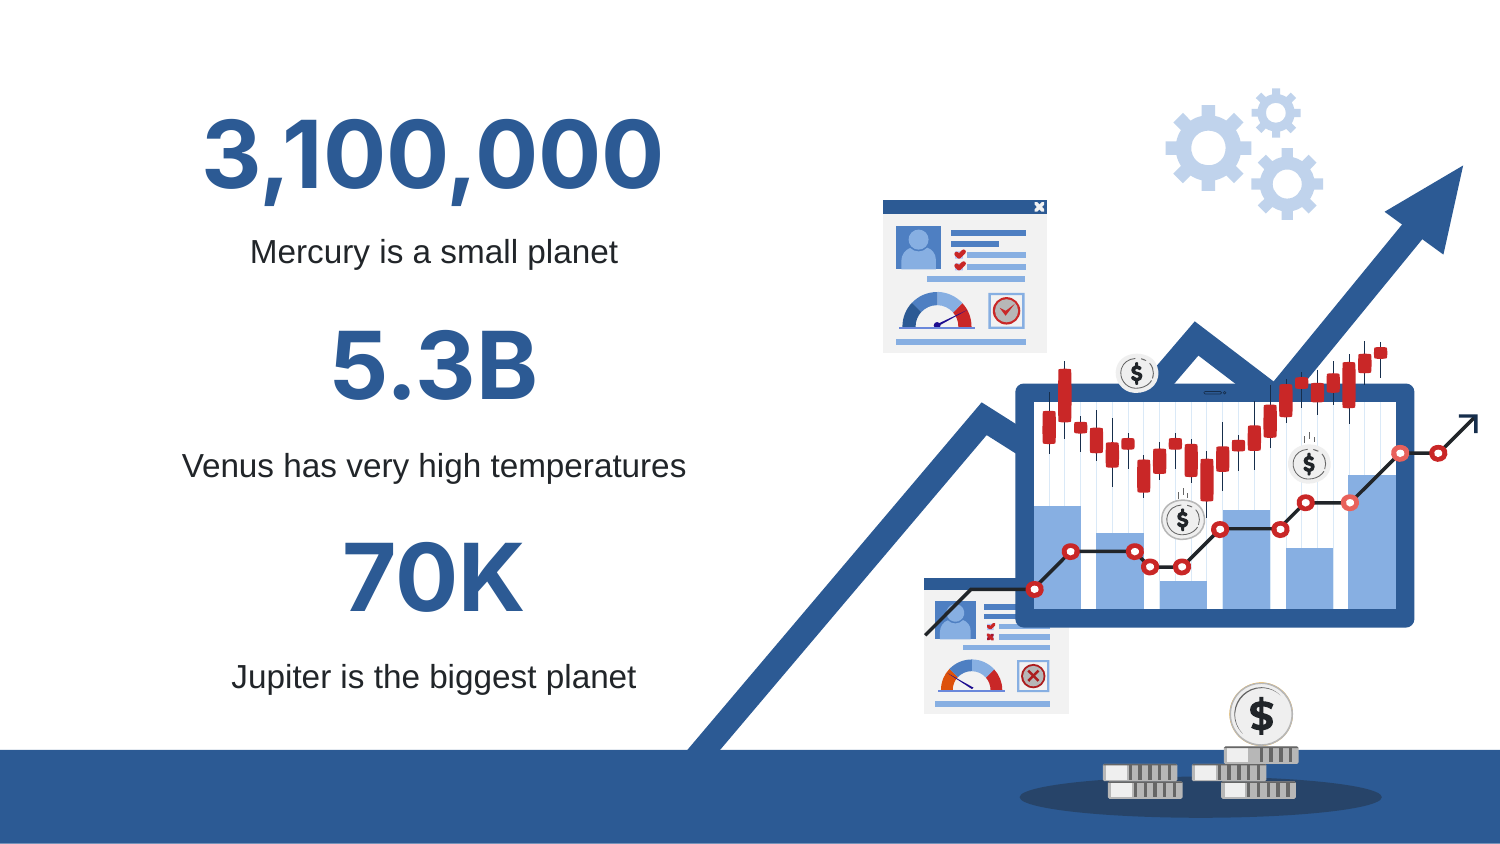

3,100,000

Mercury is a small planet
# 5.3B

Venus has very high temperatures
70K

Jupiter is the biggest planet